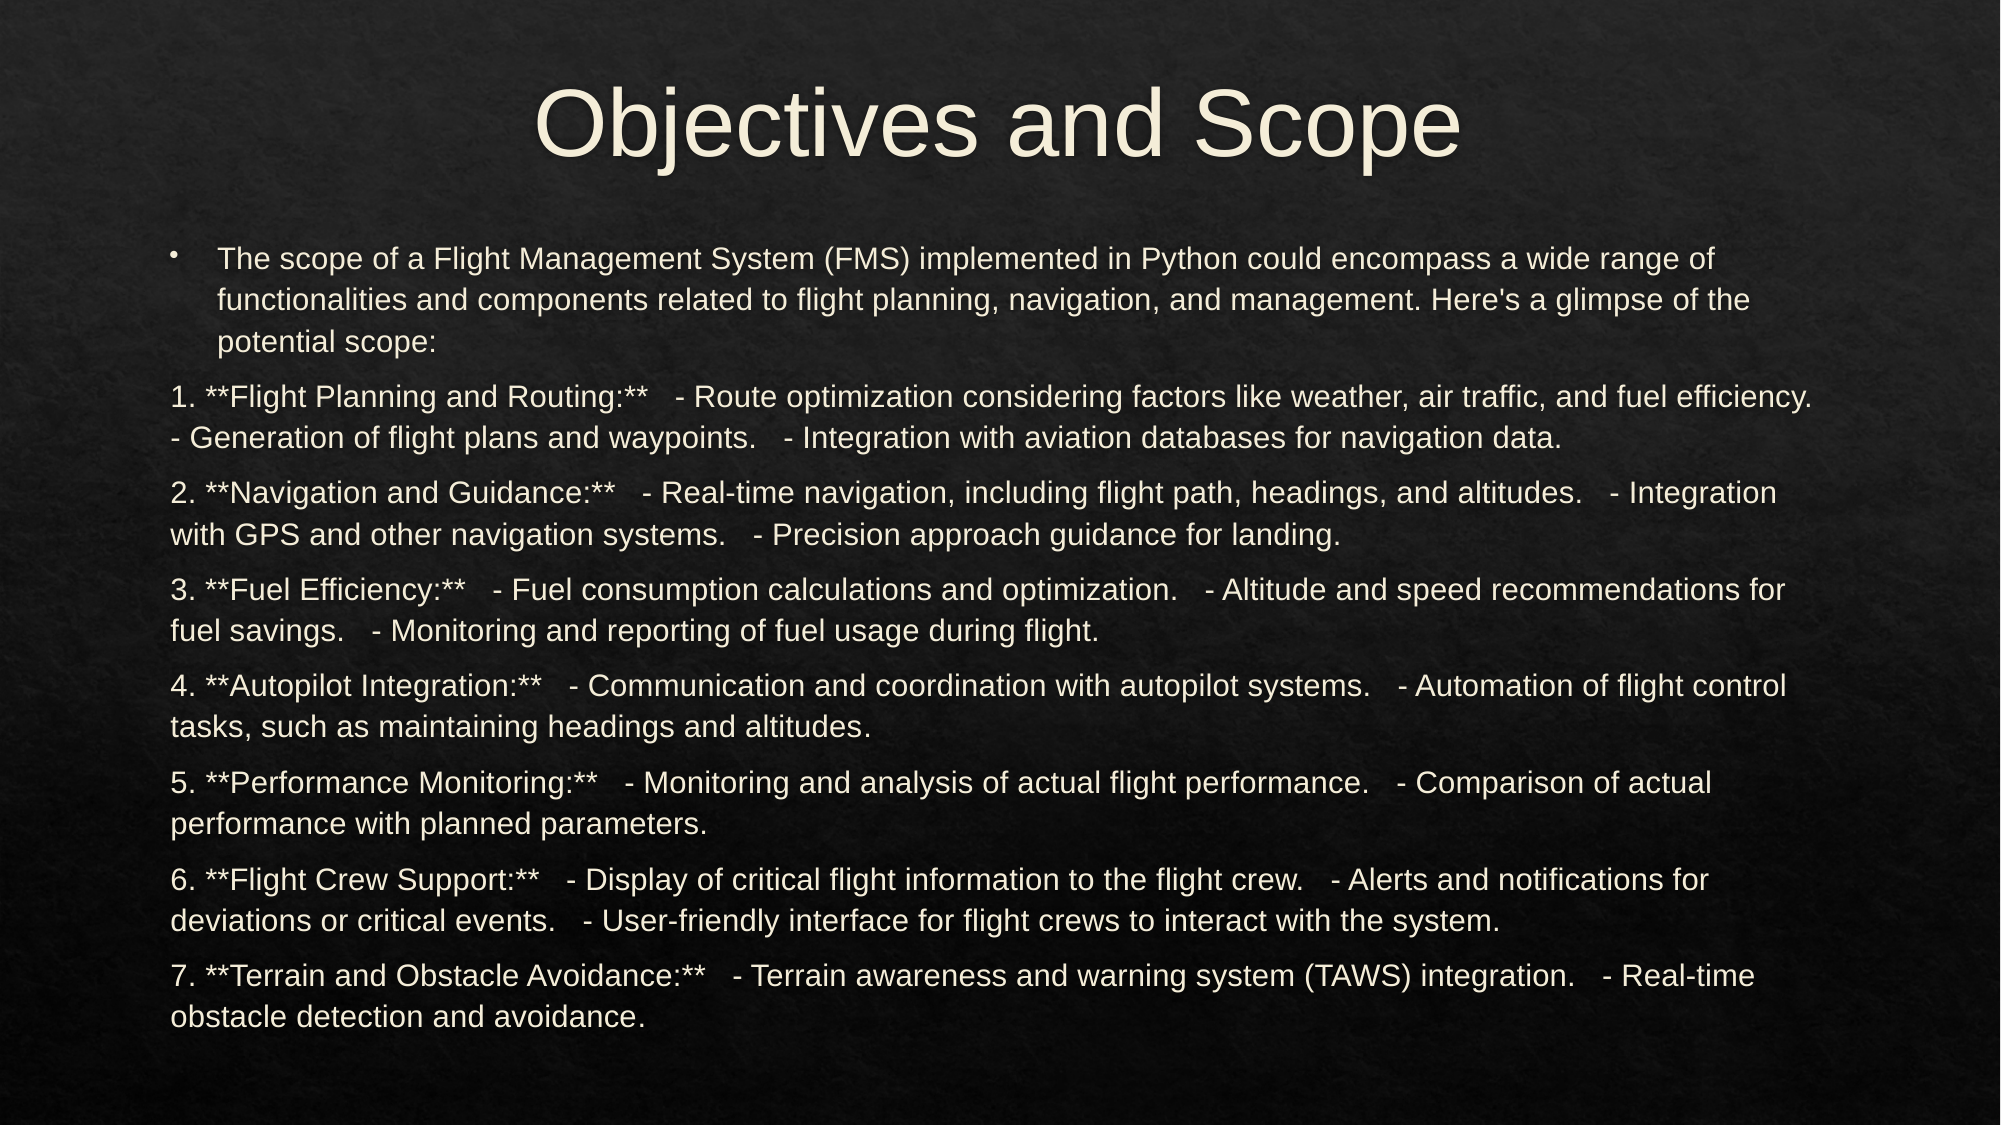

# Objectives and Scope
The scope of a Flight Management System (FMS) implemented in Python could encompass a wide range of functionalities and components related to flight planning, navigation, and management. Here's a glimpse of the potential scope:
1. **Flight Planning and Routing:**   - Route optimization considering factors like weather, air traffic, and fuel efficiency.   - Generation of flight plans and waypoints.   - Integration with aviation databases for navigation data.
2. **Navigation and Guidance:**   - Real-time navigation, including flight path, headings, and altitudes.   - Integration with GPS and other navigation systems.   - Precision approach guidance for landing.
3. **Fuel Efficiency:**   - Fuel consumption calculations and optimization.   - Altitude and speed recommendations for fuel savings.   - Monitoring and reporting of fuel usage during flight.
4. **Autopilot Integration:**   - Communication and coordination with autopilot systems.   - Automation of flight control tasks, such as maintaining headings and altitudes.
5. **Performance Monitoring:**   - Monitoring and analysis of actual flight performance.   - Comparison of actual performance with planned parameters.
6. **Flight Crew Support:**   - Display of critical flight information to the flight crew.   - Alerts and notifications for deviations or critical events.   - User-friendly interface for flight crews to interact with the system.
7. **Terrain and Obstacle Avoidance:**   - Terrain awareness and warning system (TAWS) integration.   - Real-time obstacle detection and avoidance.